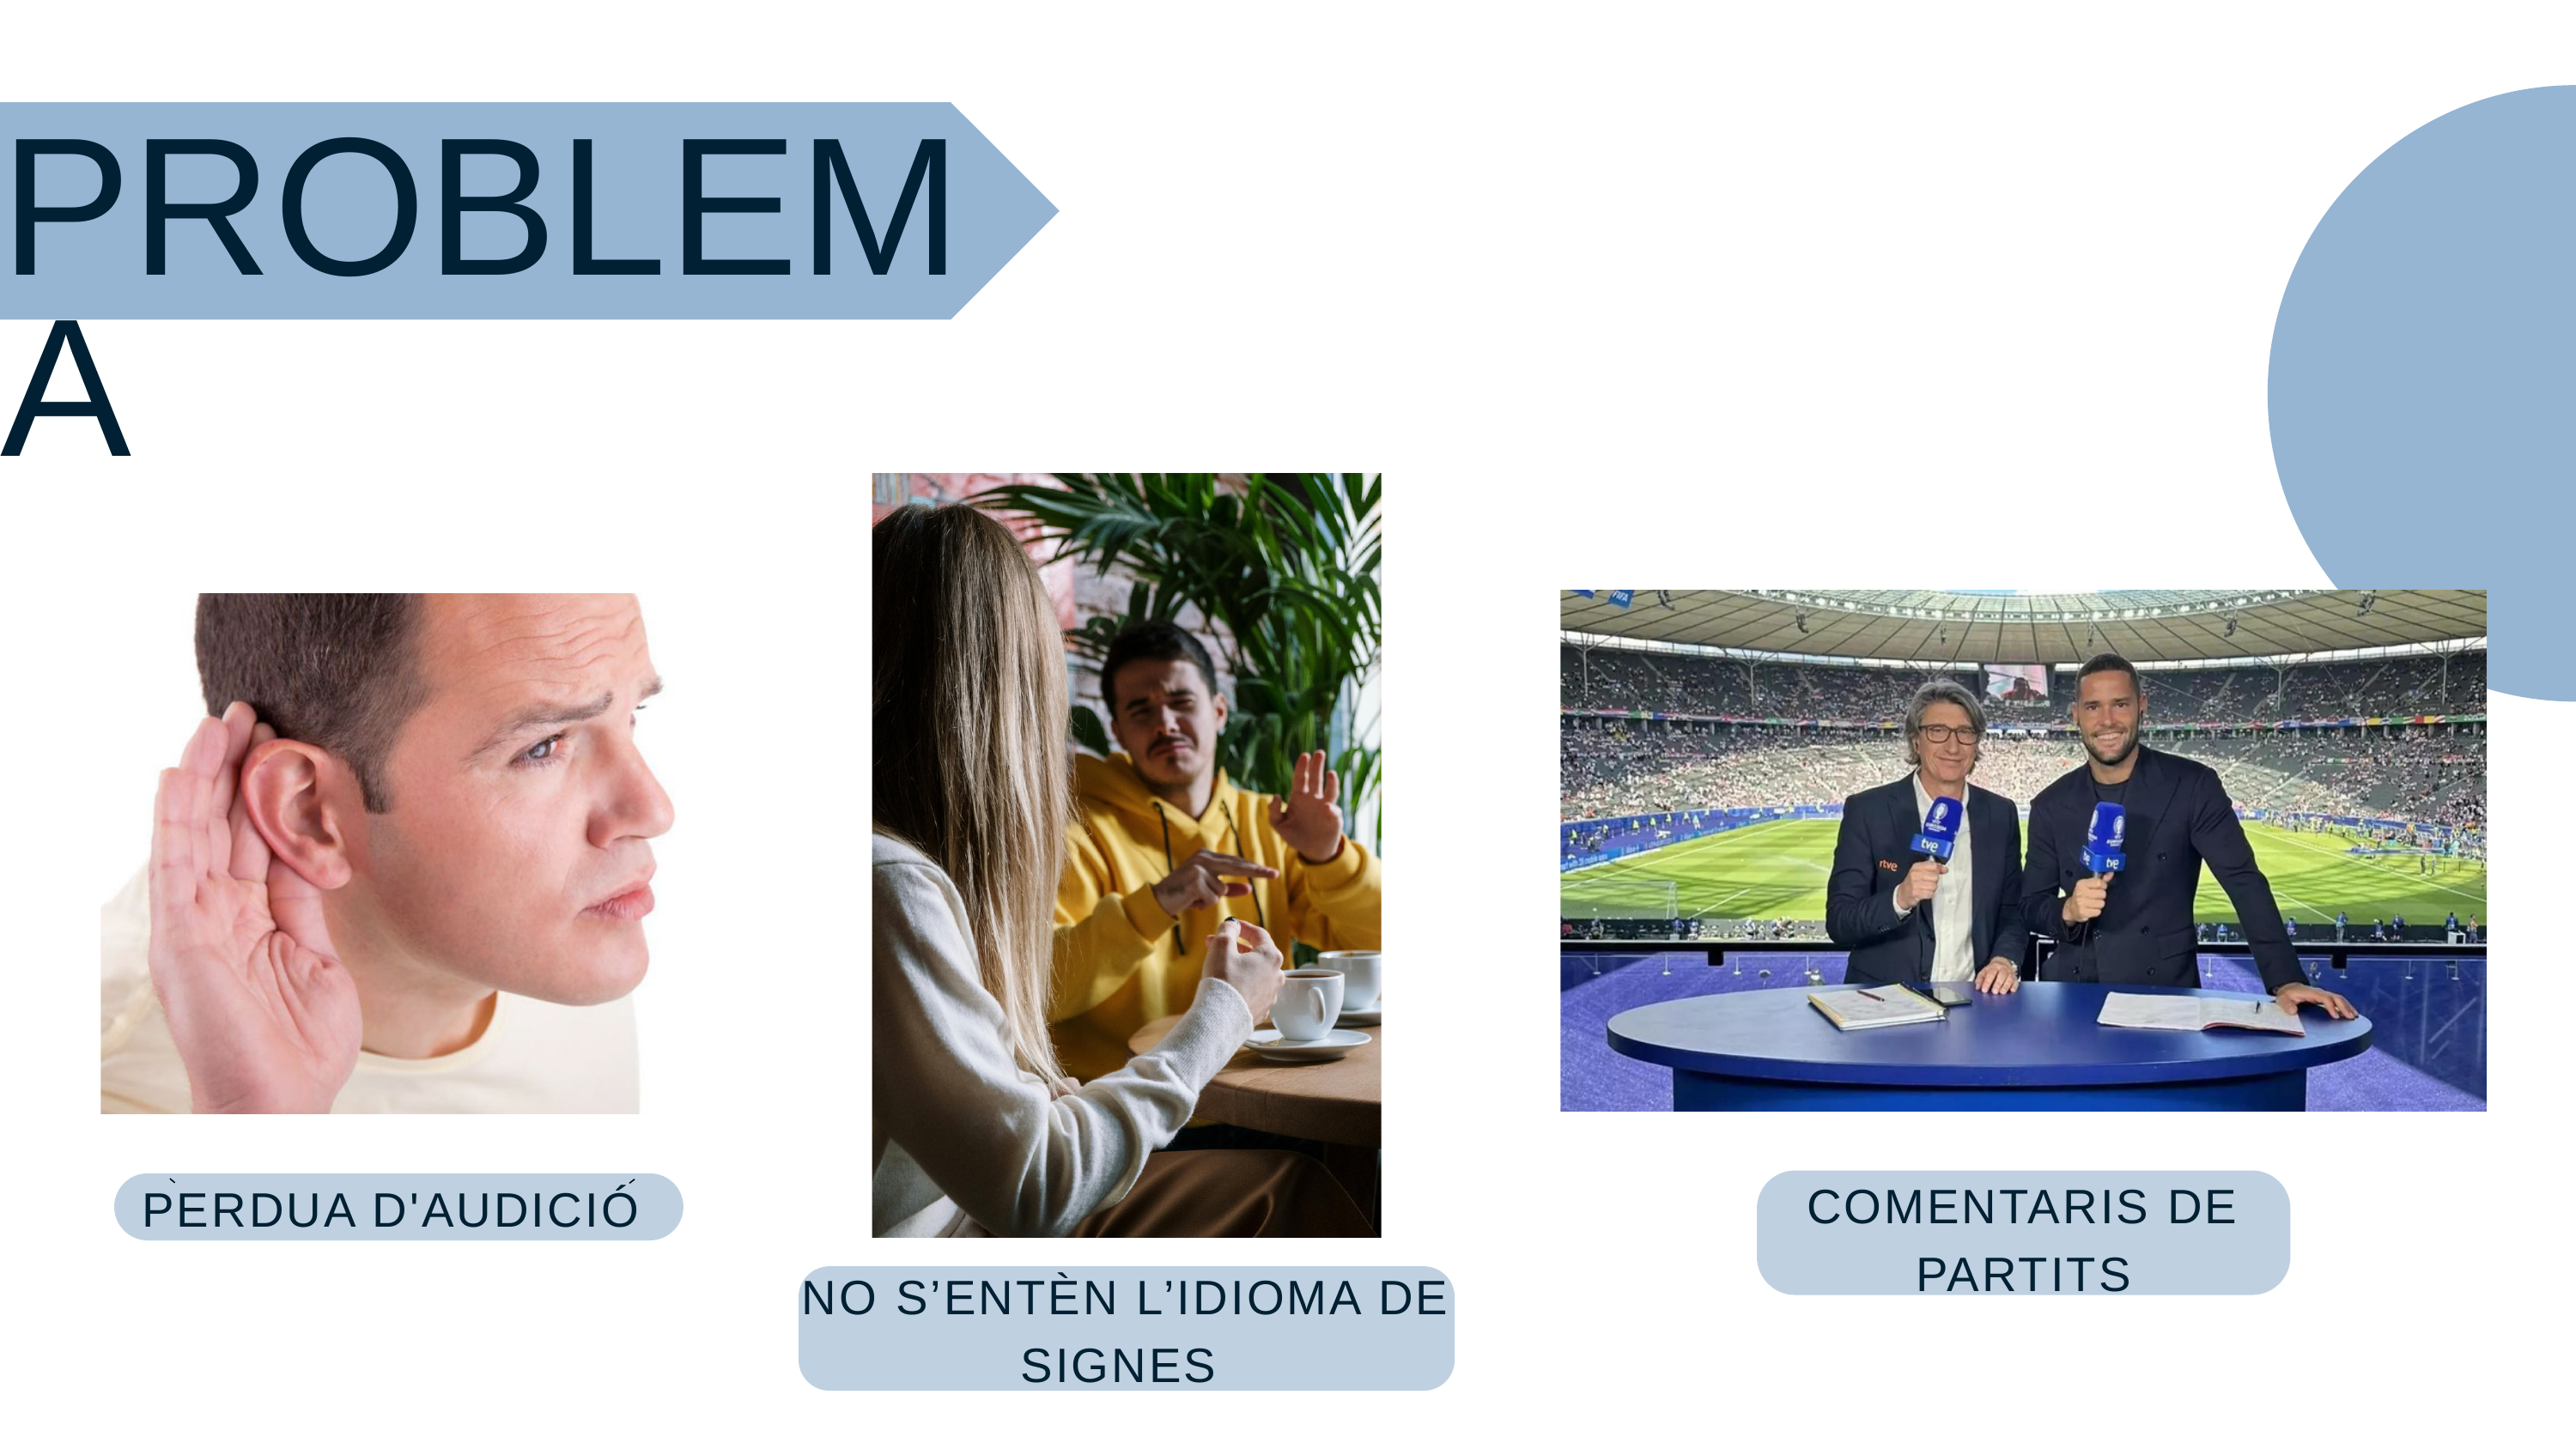

PROBLEMA

NO S’ENTÈN L’IDIOMA DE SIGNES

PERDUA D'AUDICIÓ

COMENTARIS DE PARTITS